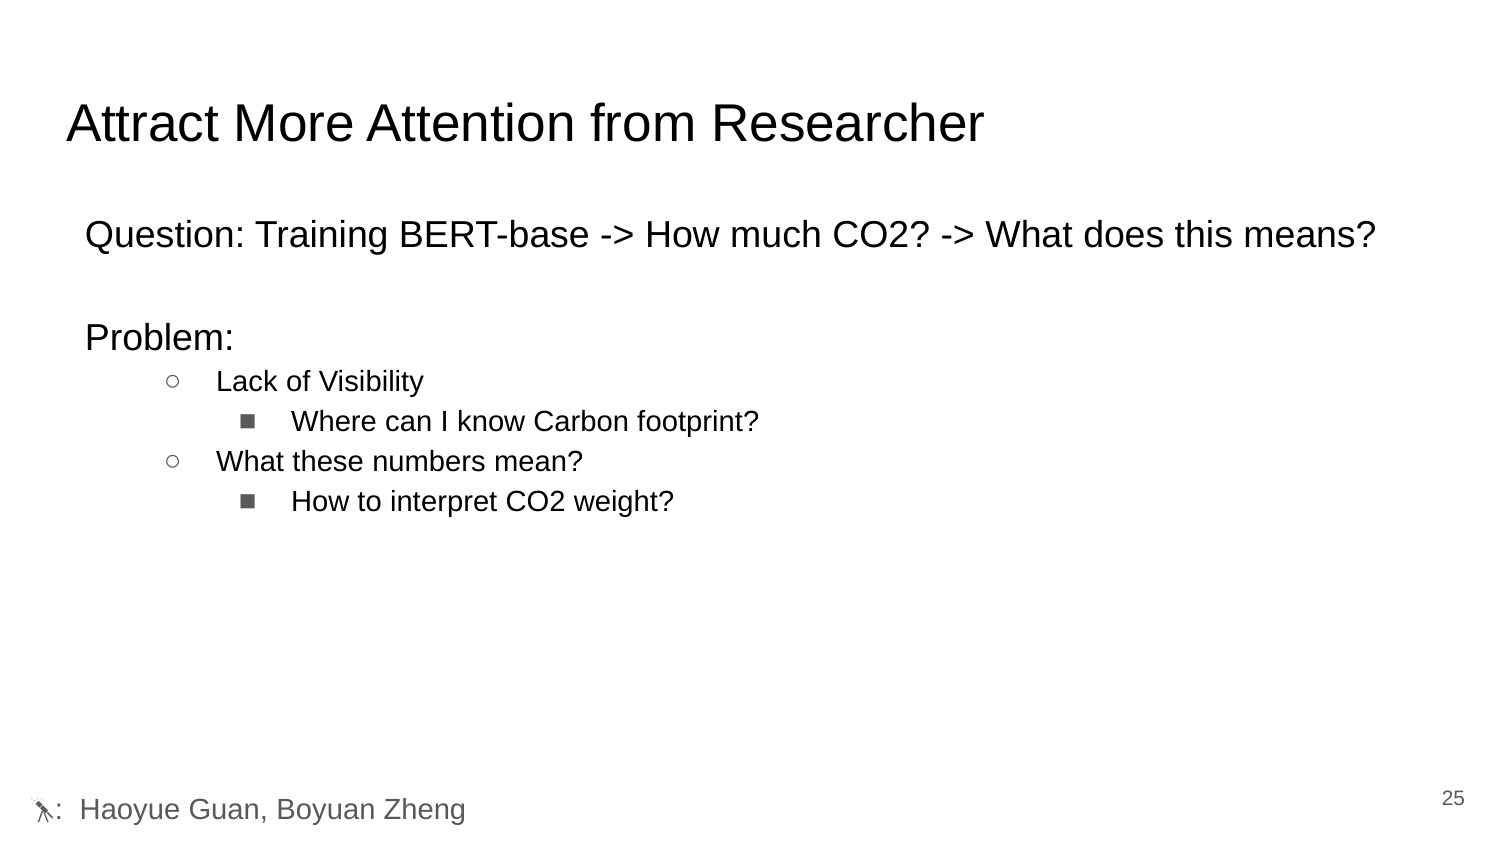

# Attract More Attention from Researcher
Question: Training BERT-base -> How much CO2? -> What does this means?

Problem:
Lack of Visibility
Where can I know Carbon footprint?
What these numbers mean?
How to interpret CO2 weight?

25
🔭:  Haoyue Guan, Boyuan Zheng